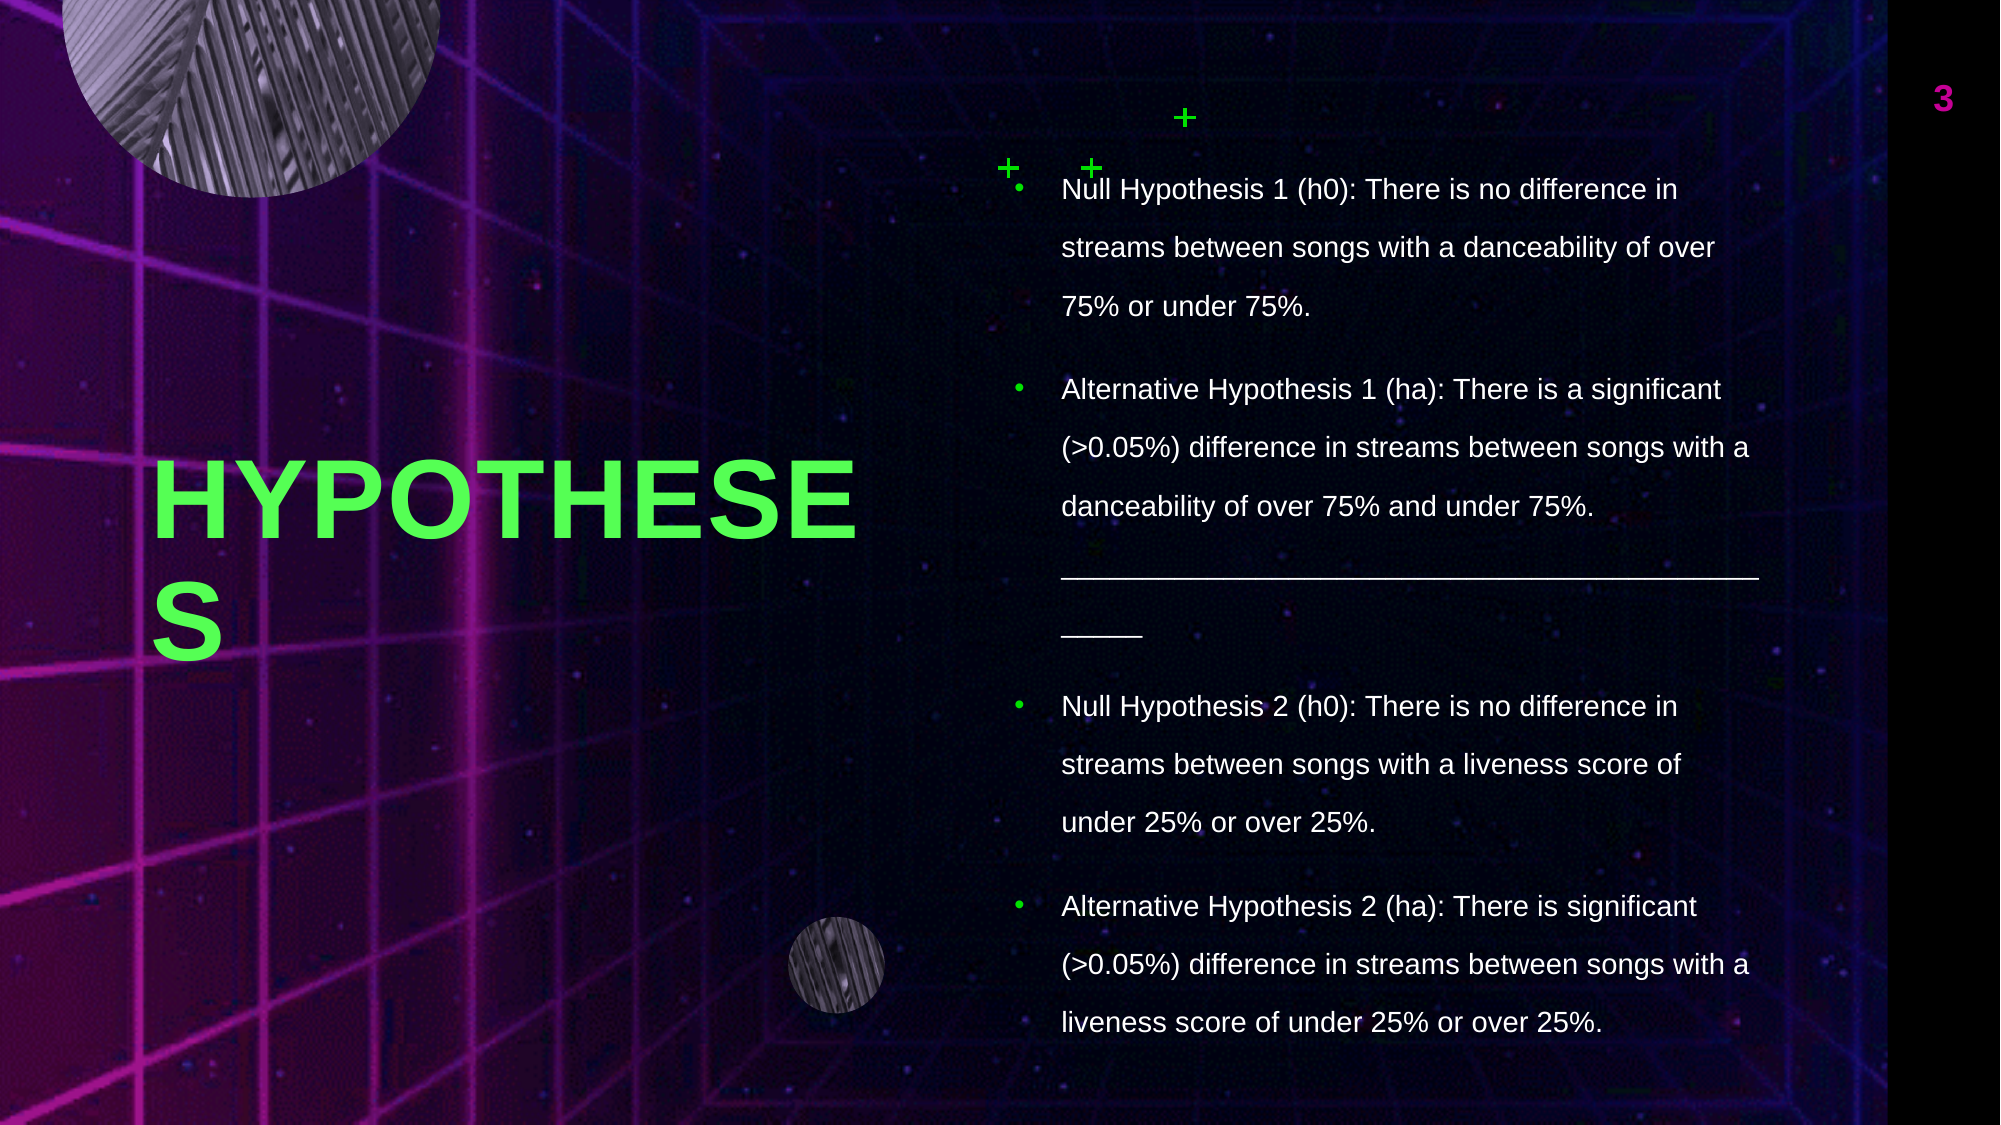

3
Null Hypothesis 1 (h0): There is no difference in streams between songs with a danceability of over 75% or under 75%.
Alternative Hypothesis 1 (ha): There is a significant (>0.05%) difference in streams between songs with a danceability of over 75% and under 75%. ________________________________________________
Null Hypothesis 2 (h0): There is no difference in streams between songs with a liveness score of under 25% or over 25%.
Alternative Hypothesis 2 (ha): There is significant (>0.05%) difference in streams between songs with a liveness score of under 25% or over 25%.

# Hypotheses